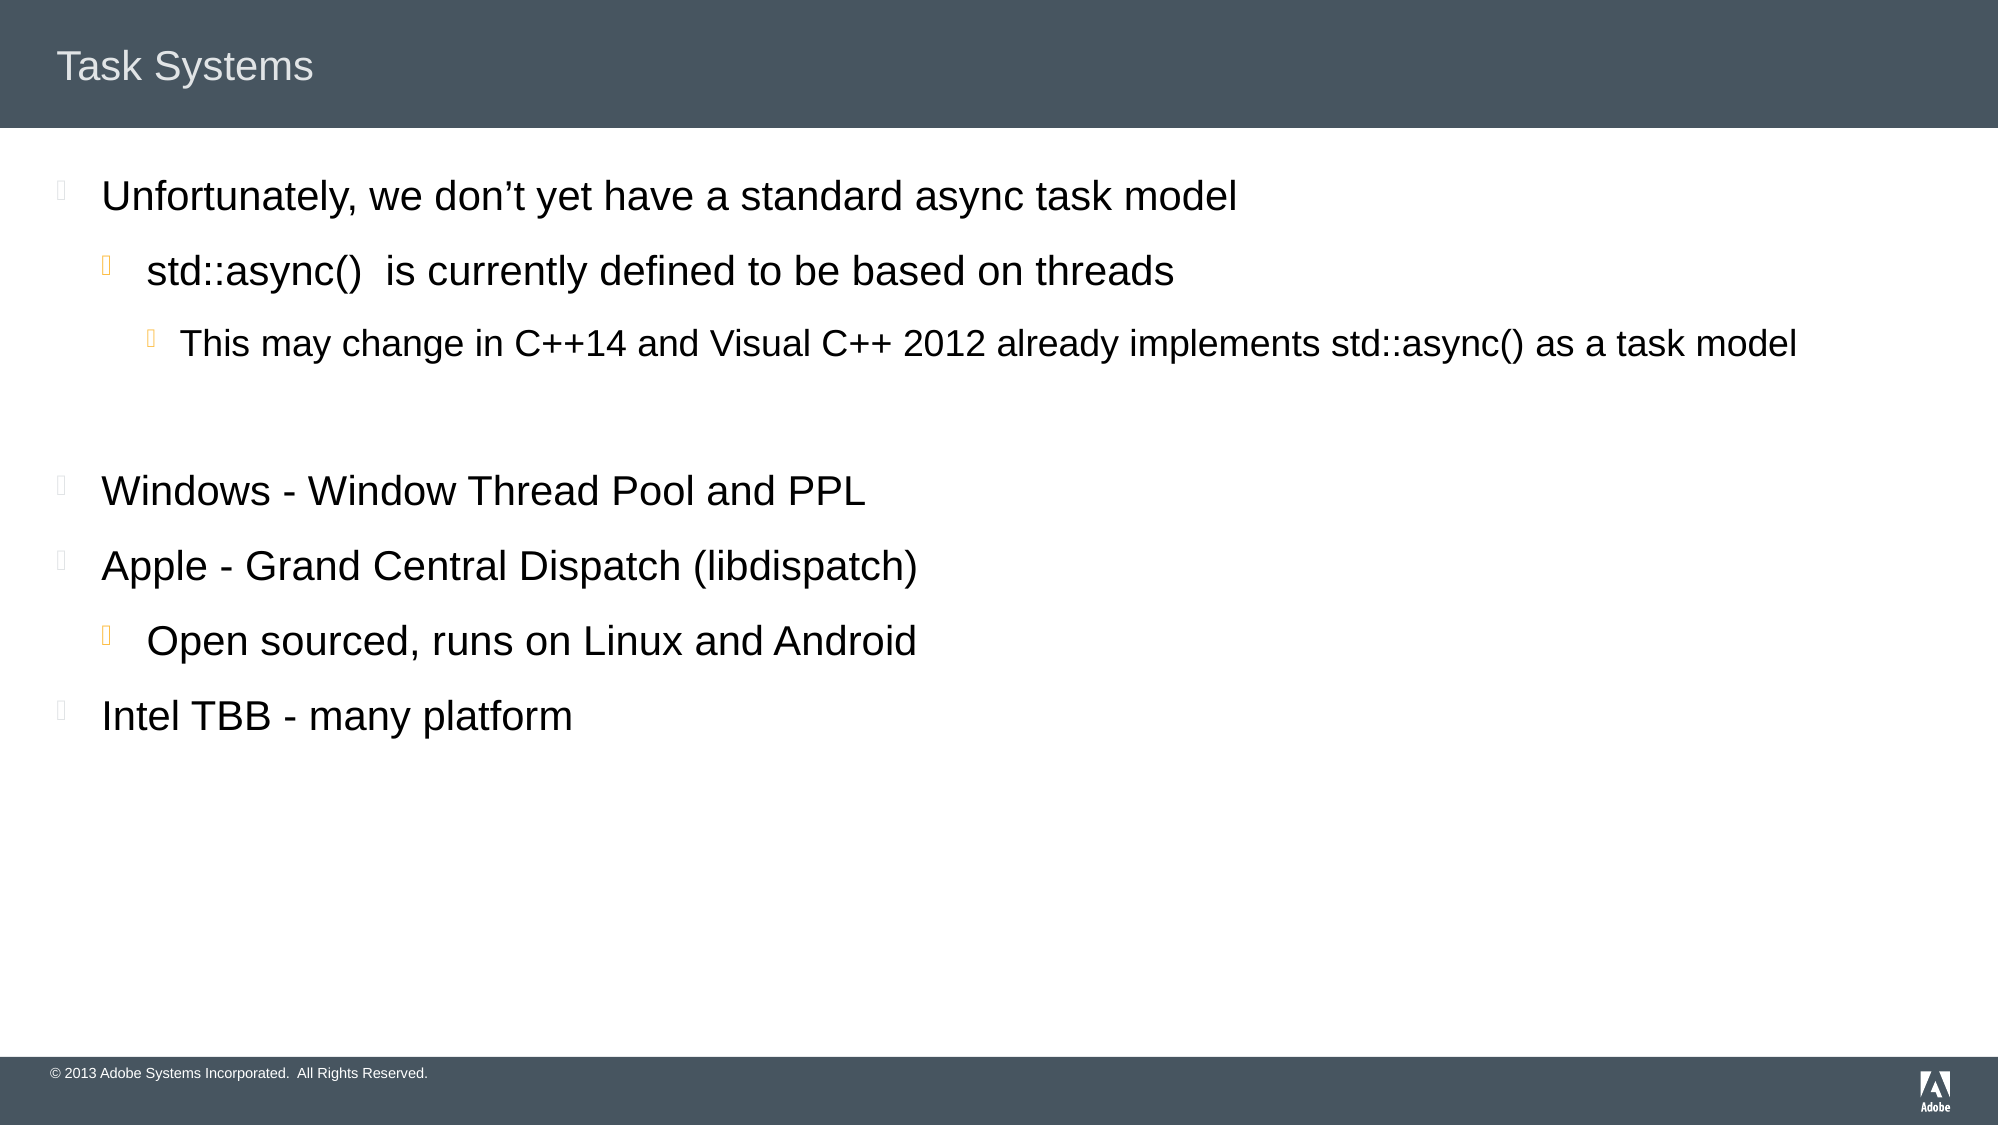

# Task Systems
Unfortunately, we don’t yet have a standard async task model
std::async()  is currently defined to be based on threads
This may change in C++14 and Visual C++ 2012 already implements std::async() as a task model

Windows - Window Thread Pool and PPL
Apple - Grand Central Dispatch (libdispatch)
Open sourced, runs on Linux and Android
Intel TBB - many platform
54